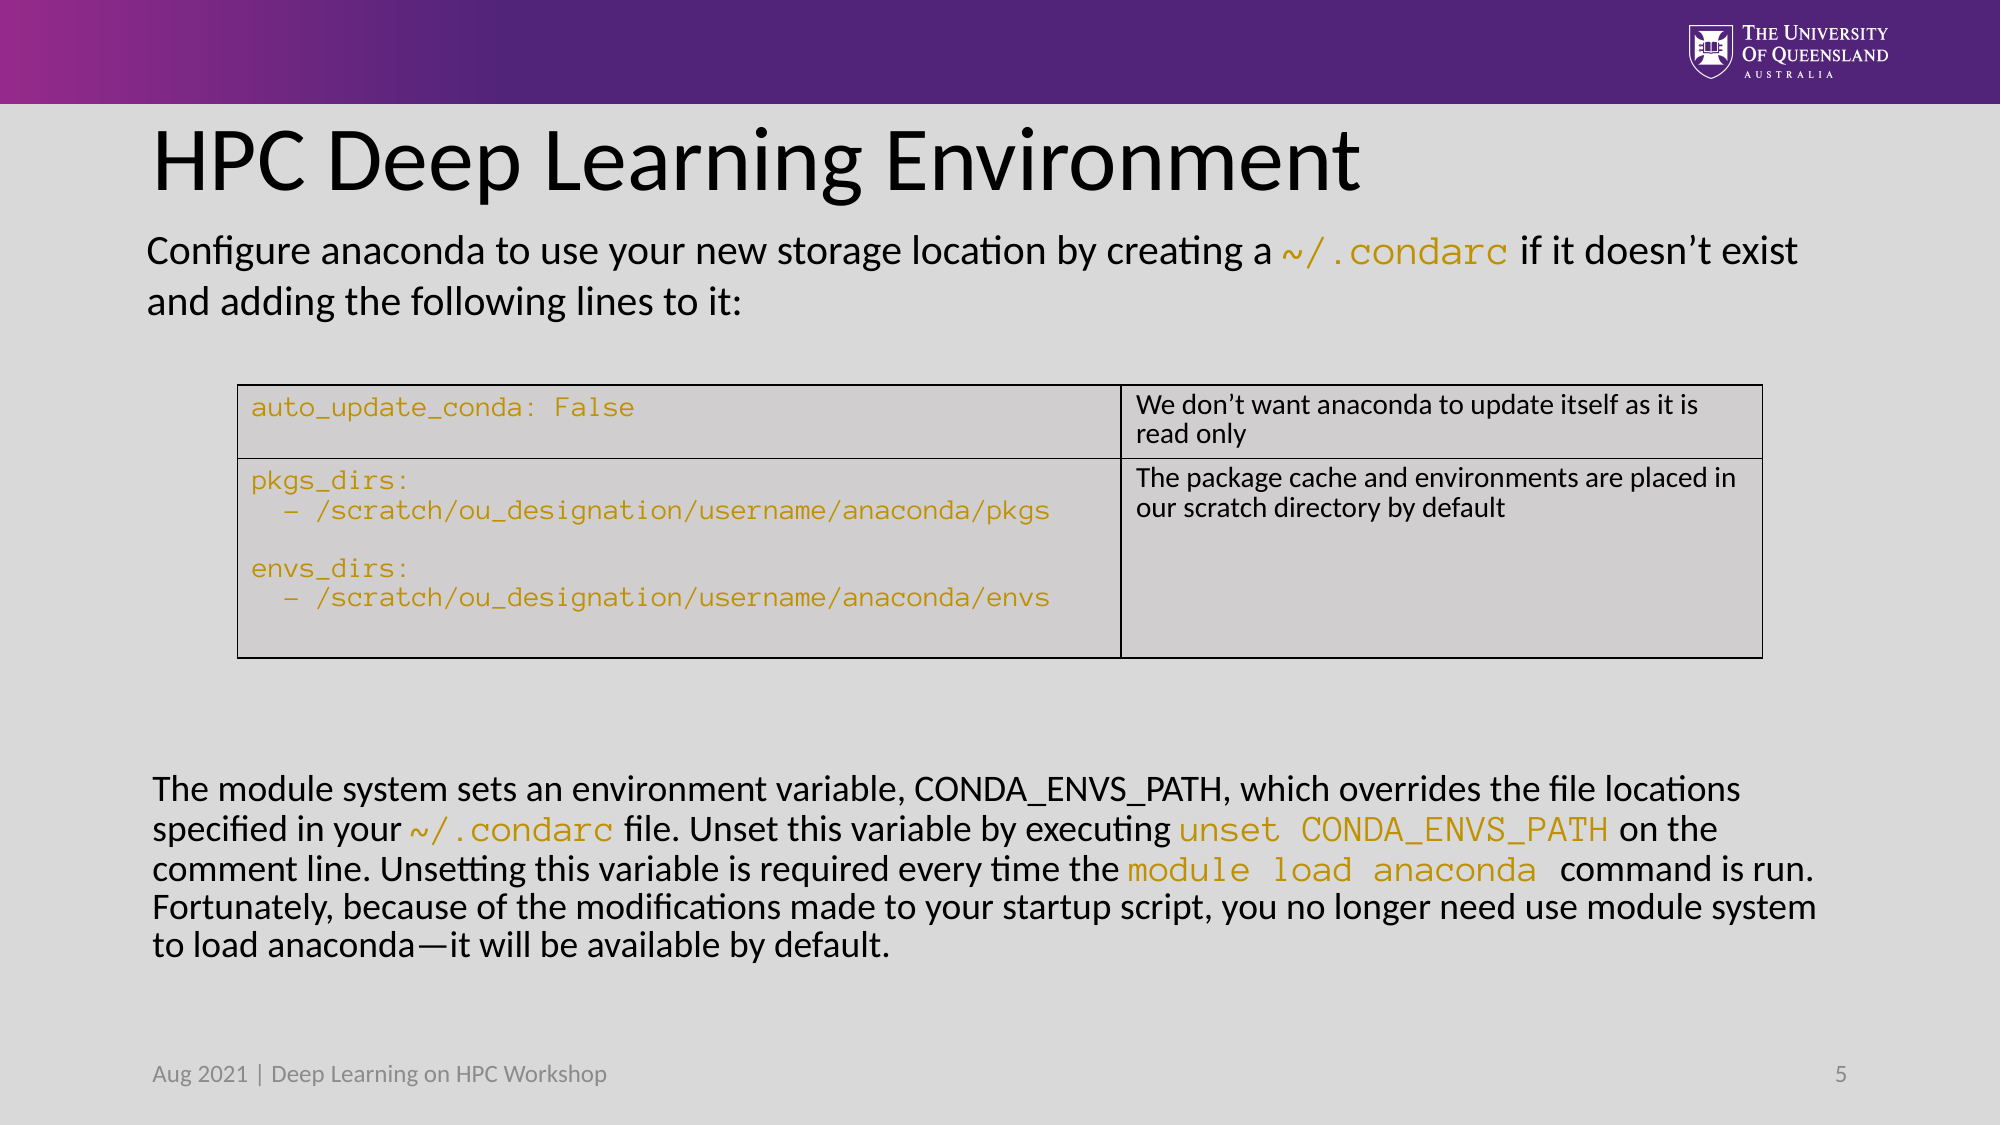

HPC Deep Learning Environment
Configure anaconda to use your new storage location by creating a ~/.condarc if it doesn’t exist and adding the following lines to it:

| auto\_update\_conda: False | We don’t want anaconda to update itself as it is read only |
| --- | --- |
| pkgs\_dirs: - /scratch/ou\_designation/username/anaconda/pkgs envs\_dirs: - /scratch/ou\_designation/username/anaconda/envs | The package cache and environments are placed in our scratch directory by default |
The module system sets an environment variable, CONDA_ENVS_PATH, which overrides the file locations specified in your ~/.condarc file. Unset this variable by executing unset CONDA_ENVS_PATH on the comment line. Unsetting this variable is required every time the module load anaconda command is run. Fortunately, because of the modifications made to your startup script, you no longer need use module system to load anaconda—it will be available by default.

Aug 2021 | Deep Learning on HPC Workshop
5